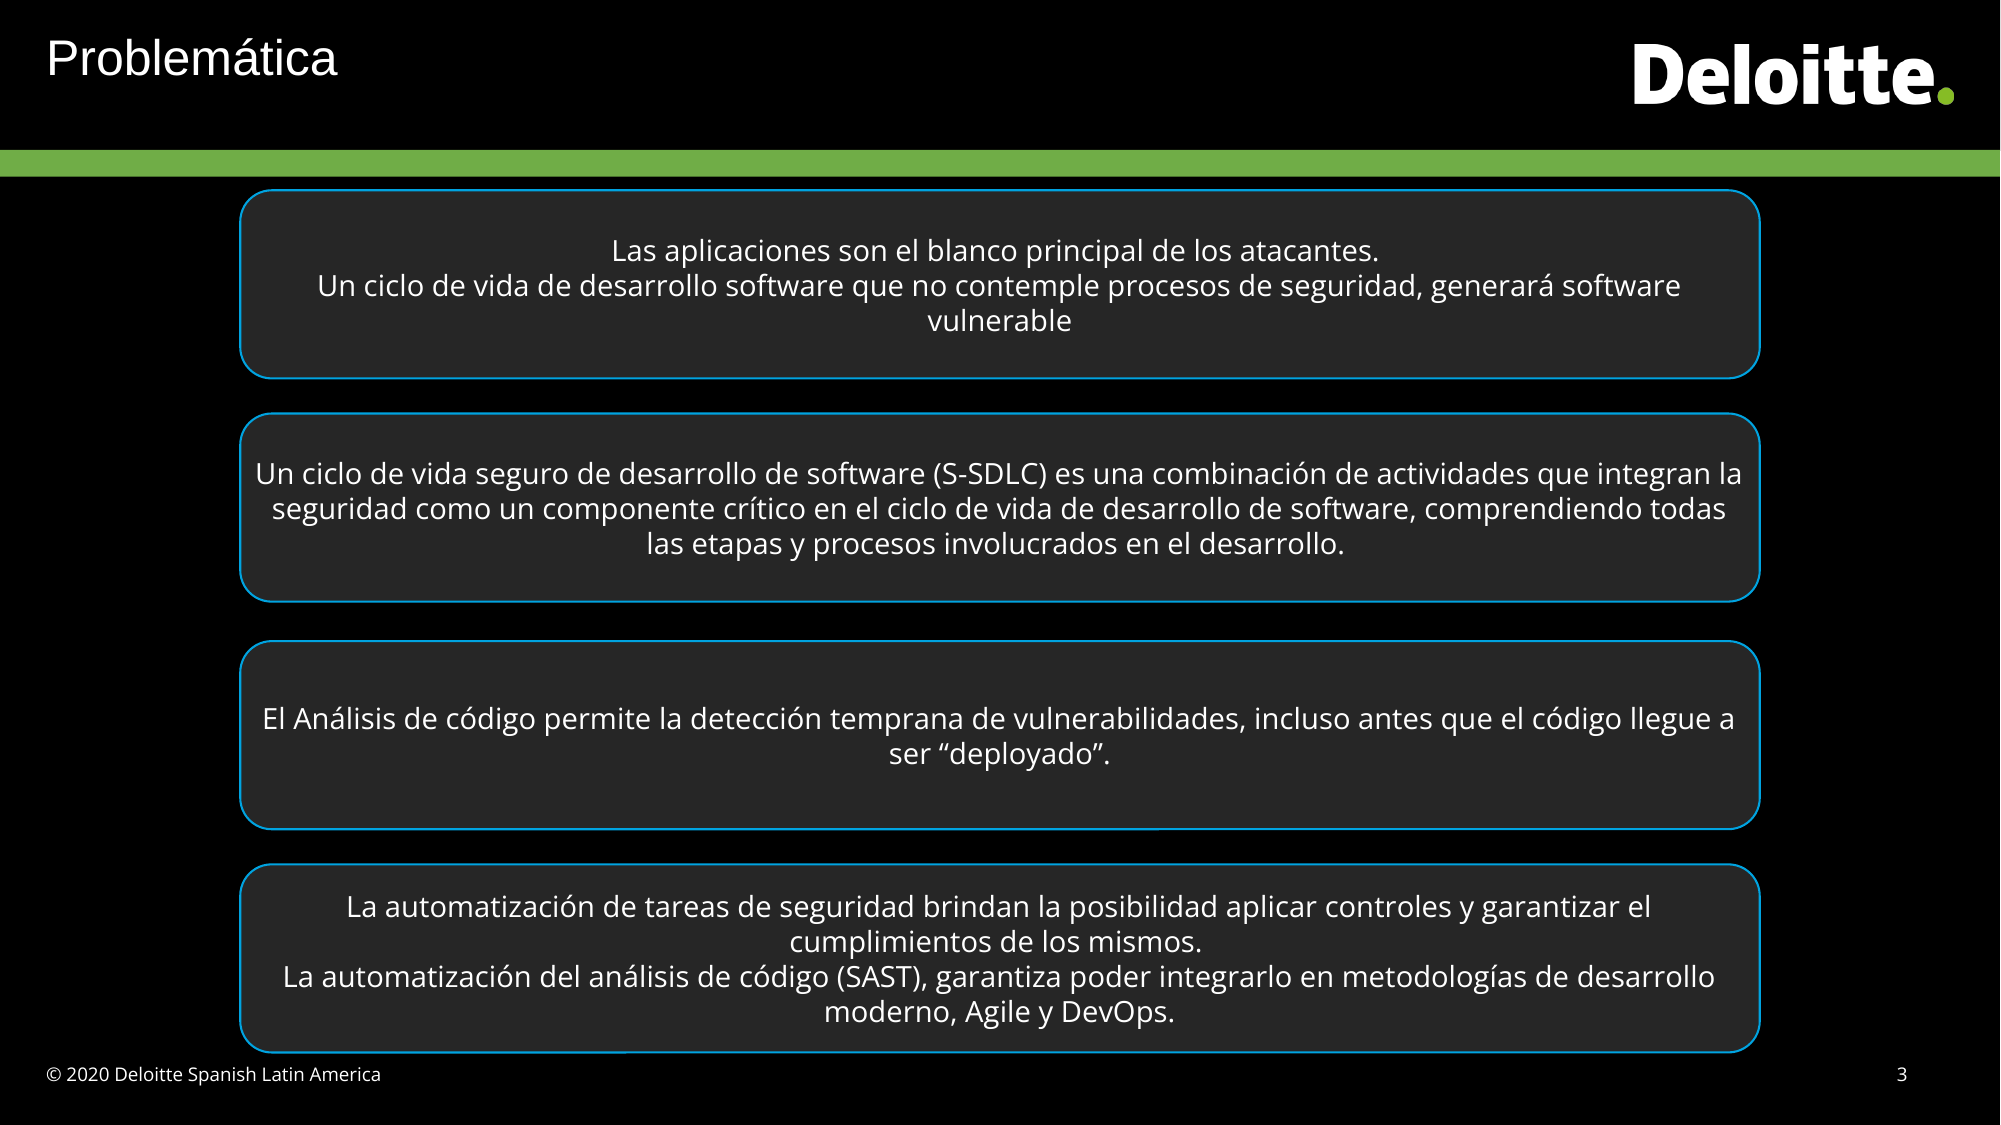

# Problemática
Las aplicaciones son el blanco principal de los atacantes.
Un ciclo de vida de desarrollo software que no contemple procesos de seguridad, generará software vulnerable
Un ciclo de vida seguro de desarrollo de software (S-SDLC) es una combinación de actividades que integran la seguridad como un componente crítico en el ciclo de vida de desarrollo de software, comprendiendo todas las etapas y procesos involucrados en el desarrollo.
El Análisis de código permite la detección temprana de vulnerabilidades, incluso antes que el código llegue a ser “deployado”.
La automatización de tareas de seguridad brindan la posibilidad aplicar controles y garantizar el cumplimientos de los mismos.
La automatización del análisis de código (SAST), garantiza poder integrarlo en metodologías de desarrollo moderno, Agile y DevOps.